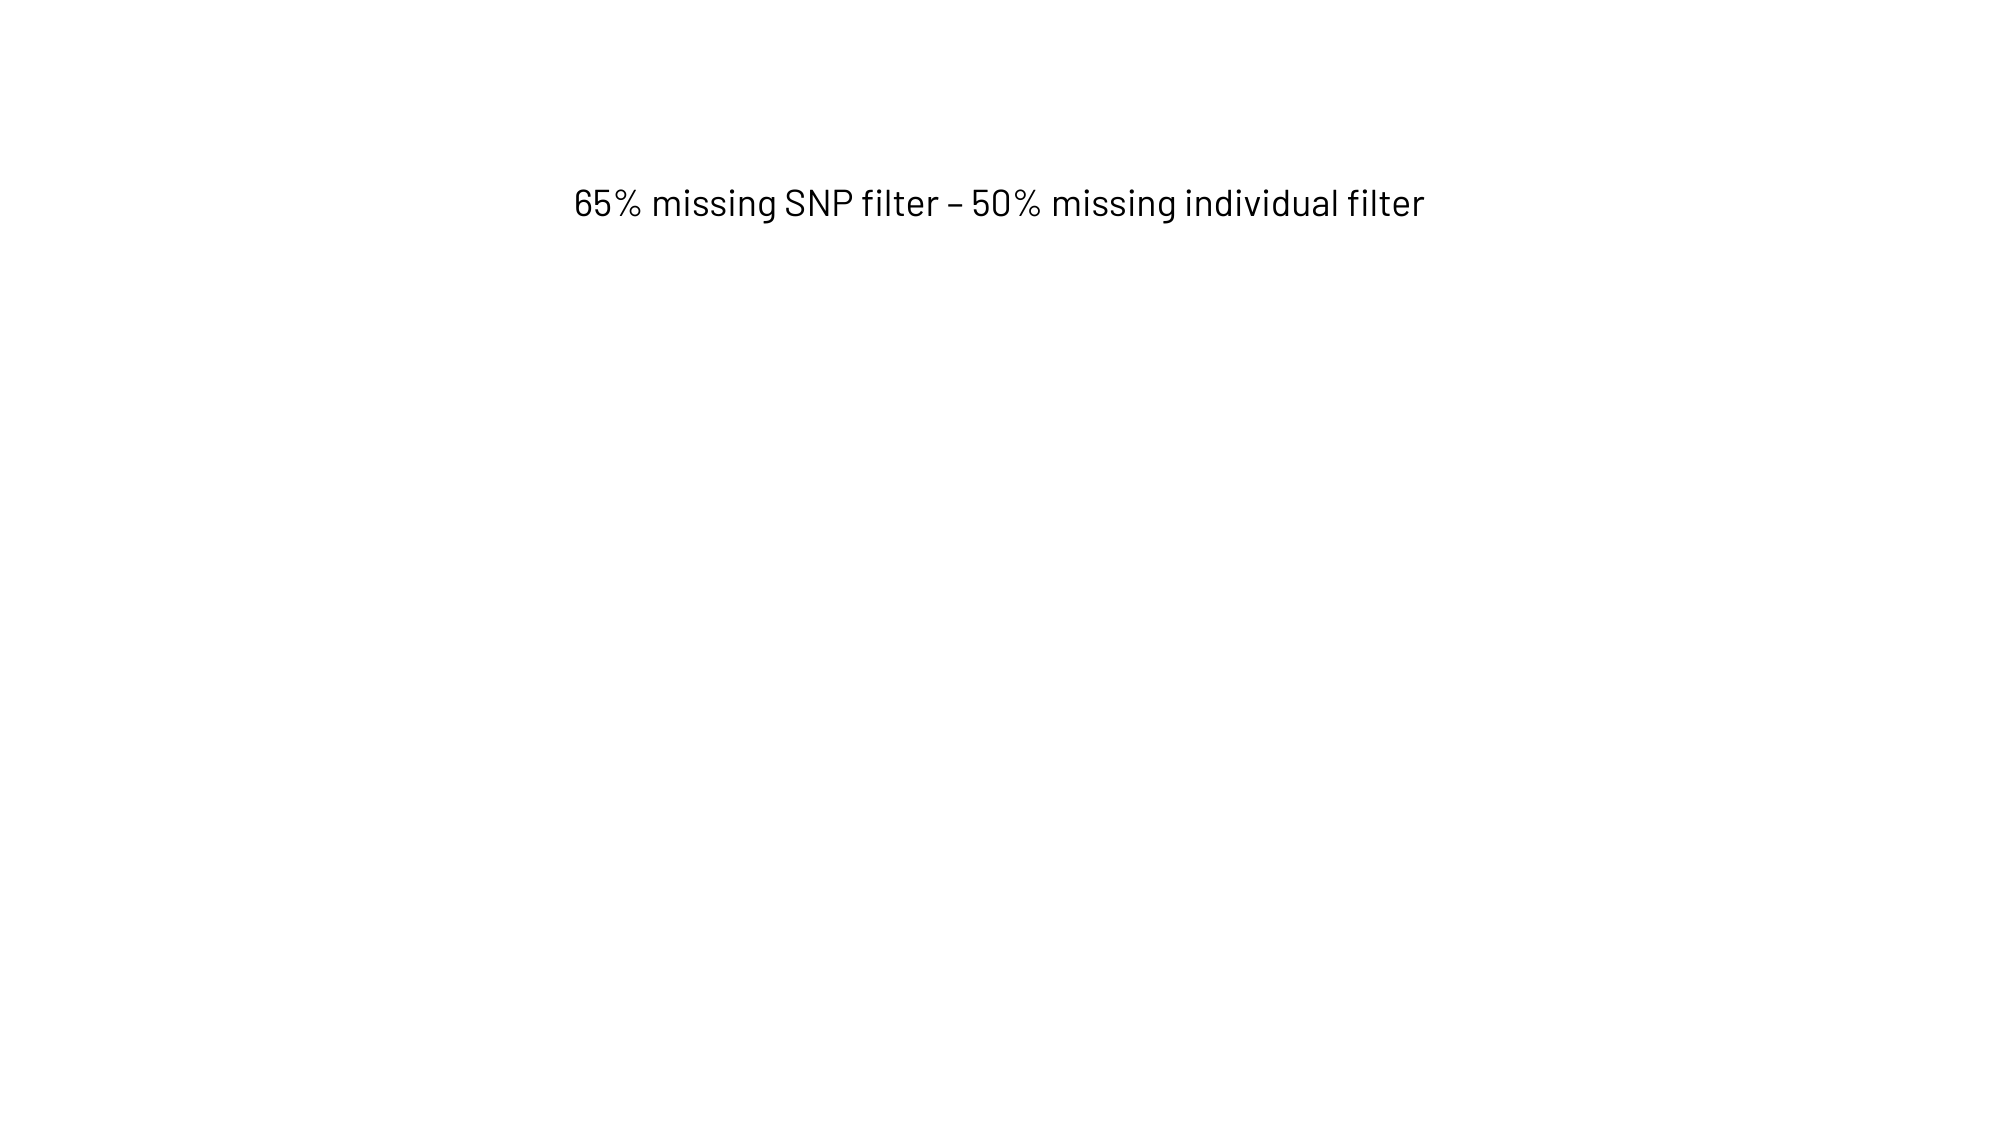

65% missing SNP filter – 50% missing individual filter